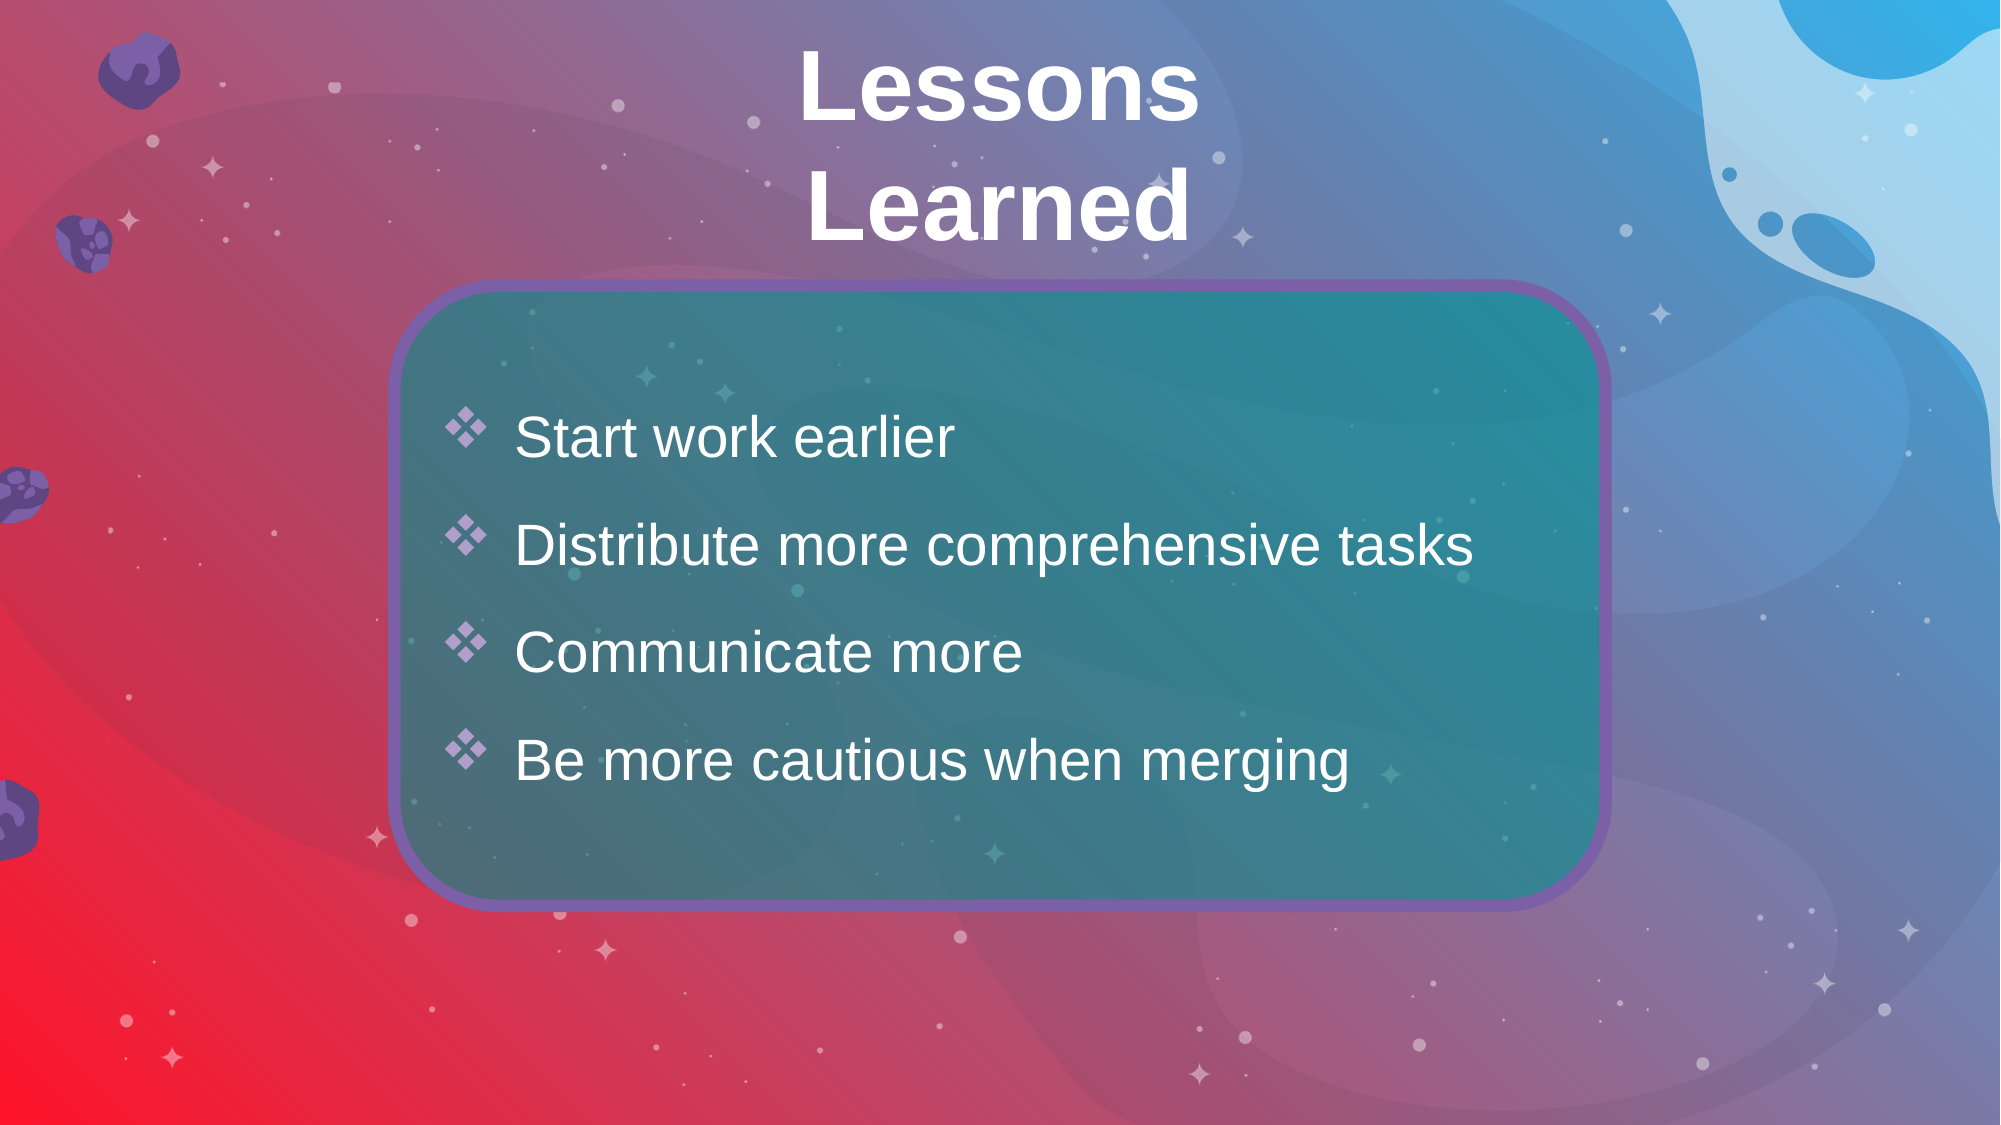

Lessons Learned
Start work earlier
Distribute more comprehensive tasks
Communicate more
Be more cautious when merging